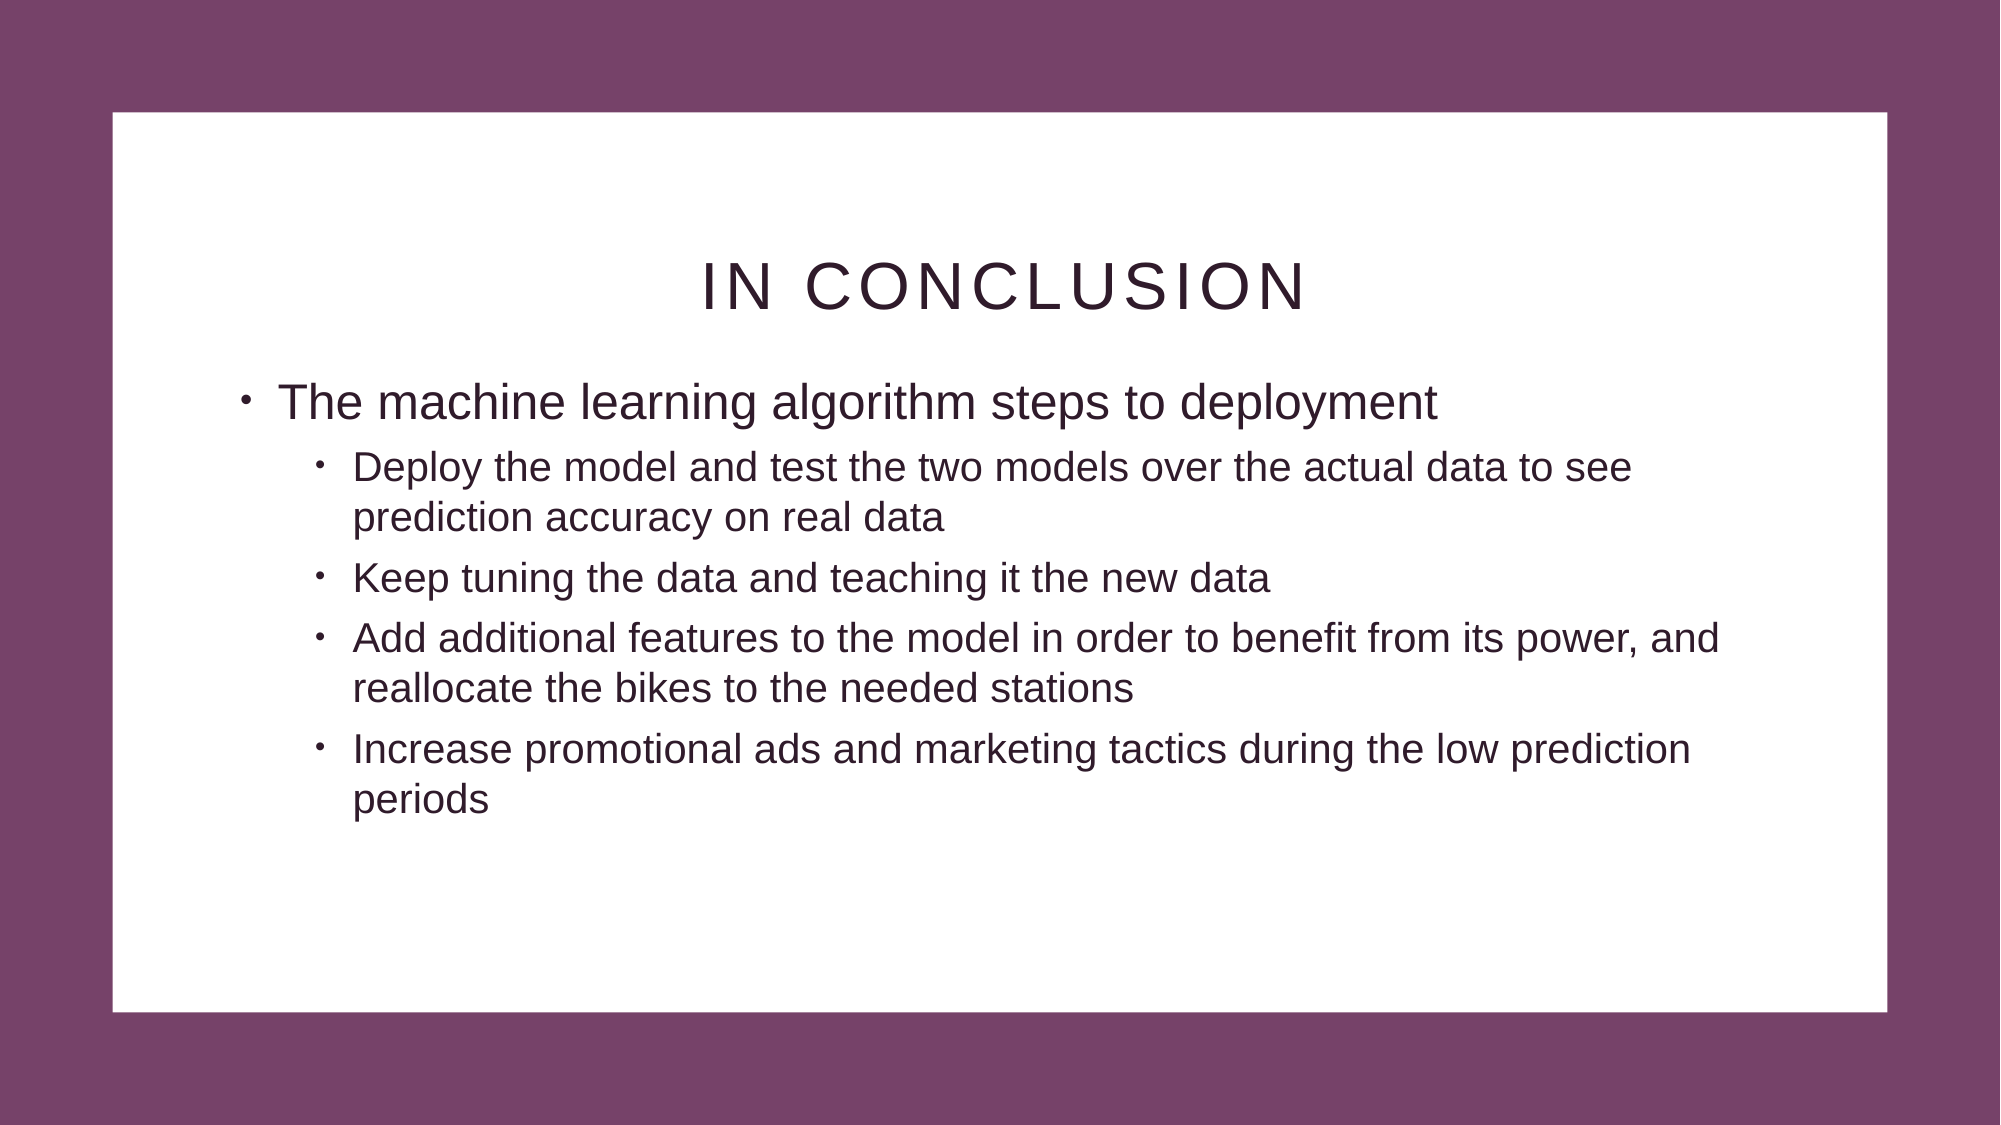

# In conclusion
The machine learning algorithm steps to deployment
Deploy the model and test the two models over the actual data to see prediction accuracy on real data
Keep tuning the data and teaching it the new data
Add additional features to the model in order to benefit from its power, and reallocate the bikes to the needed stations
Increase promotional ads and marketing tactics during the low prediction periods